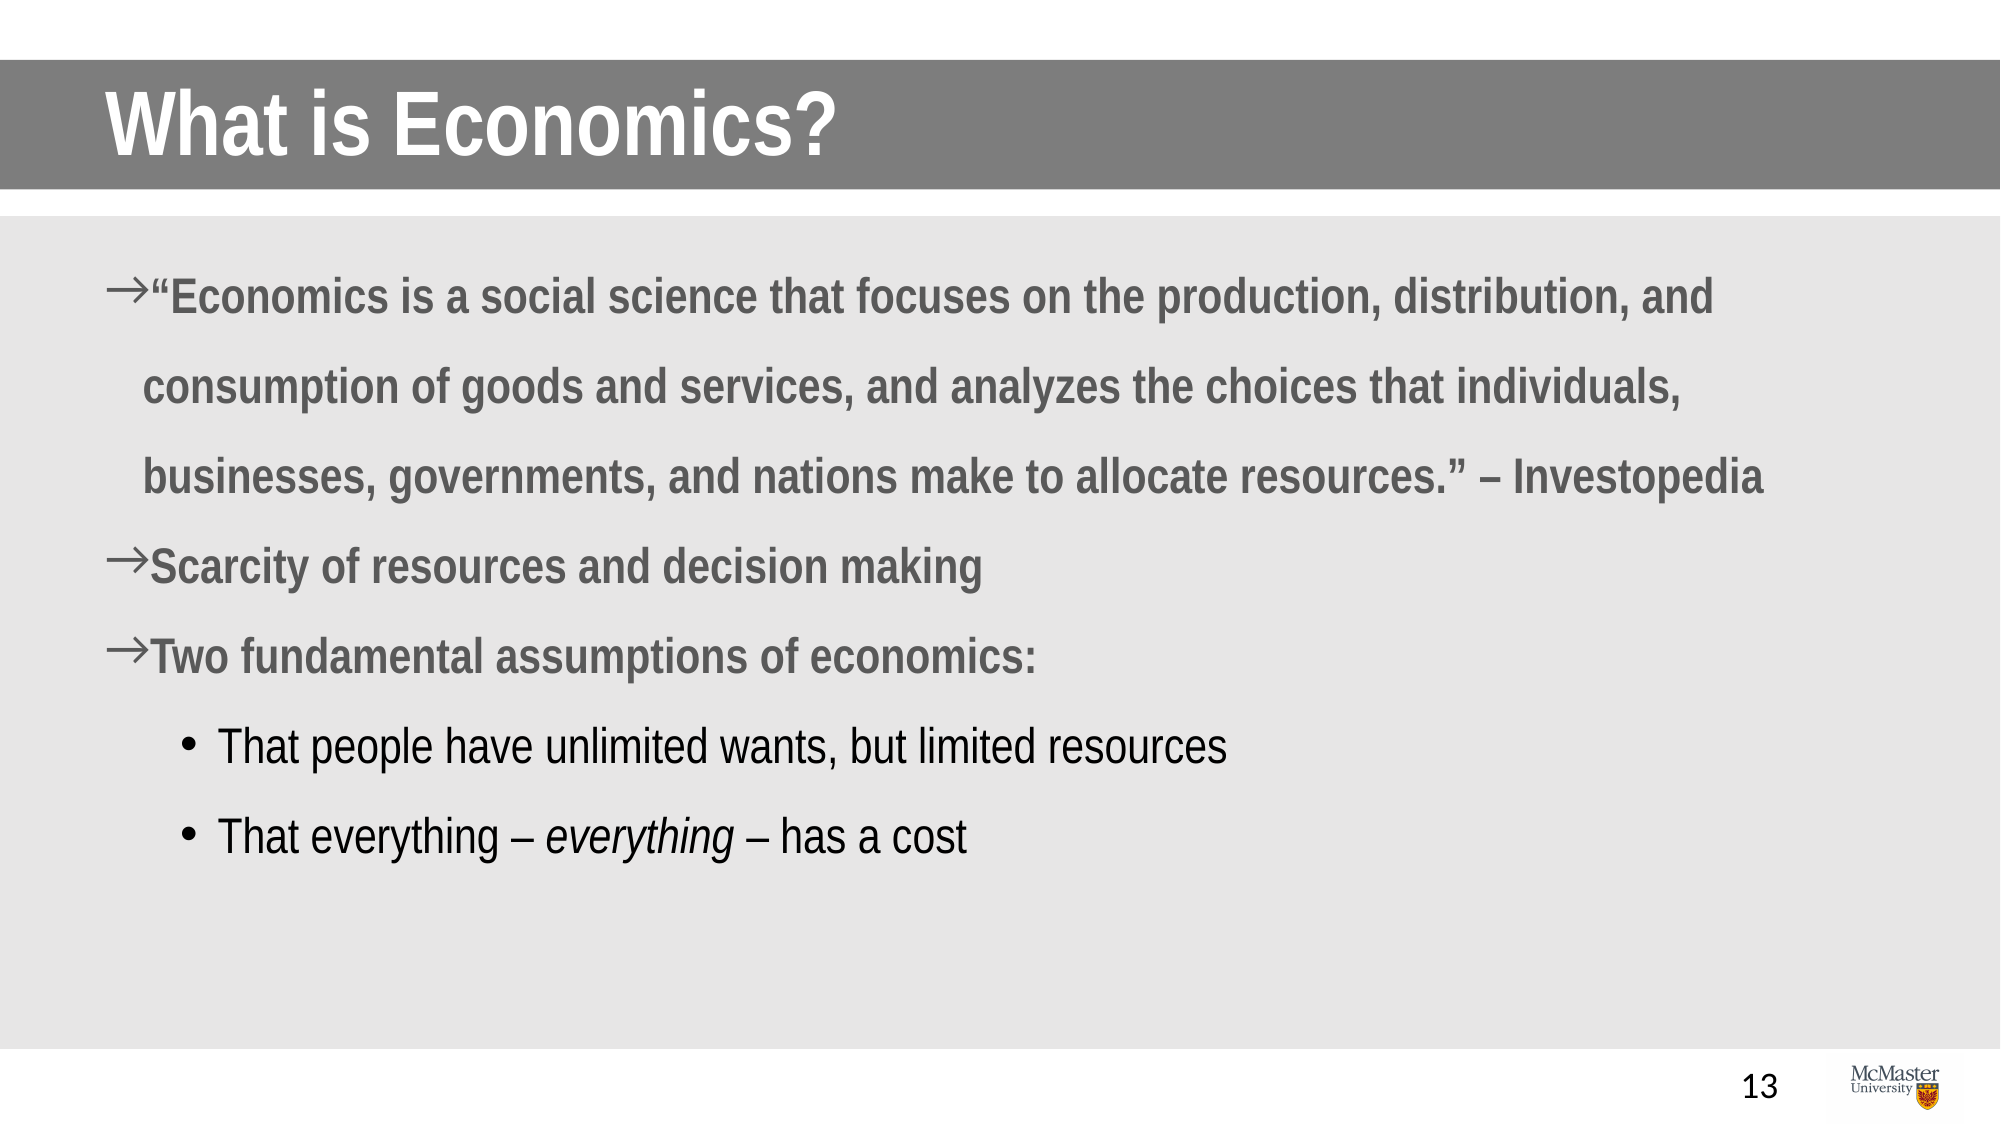

# What is Economics?
“Economics is a social science that focuses on the production, distribution, and consumption of goods and services, and analyzes the choices that individuals, businesses, governments, and nations make to allocate resources.” – Investopedia
Scarcity of resources and decision making
Two fundamental assumptions of economics:
That people have unlimited wants, but limited resources
That everything – everything – has a cost